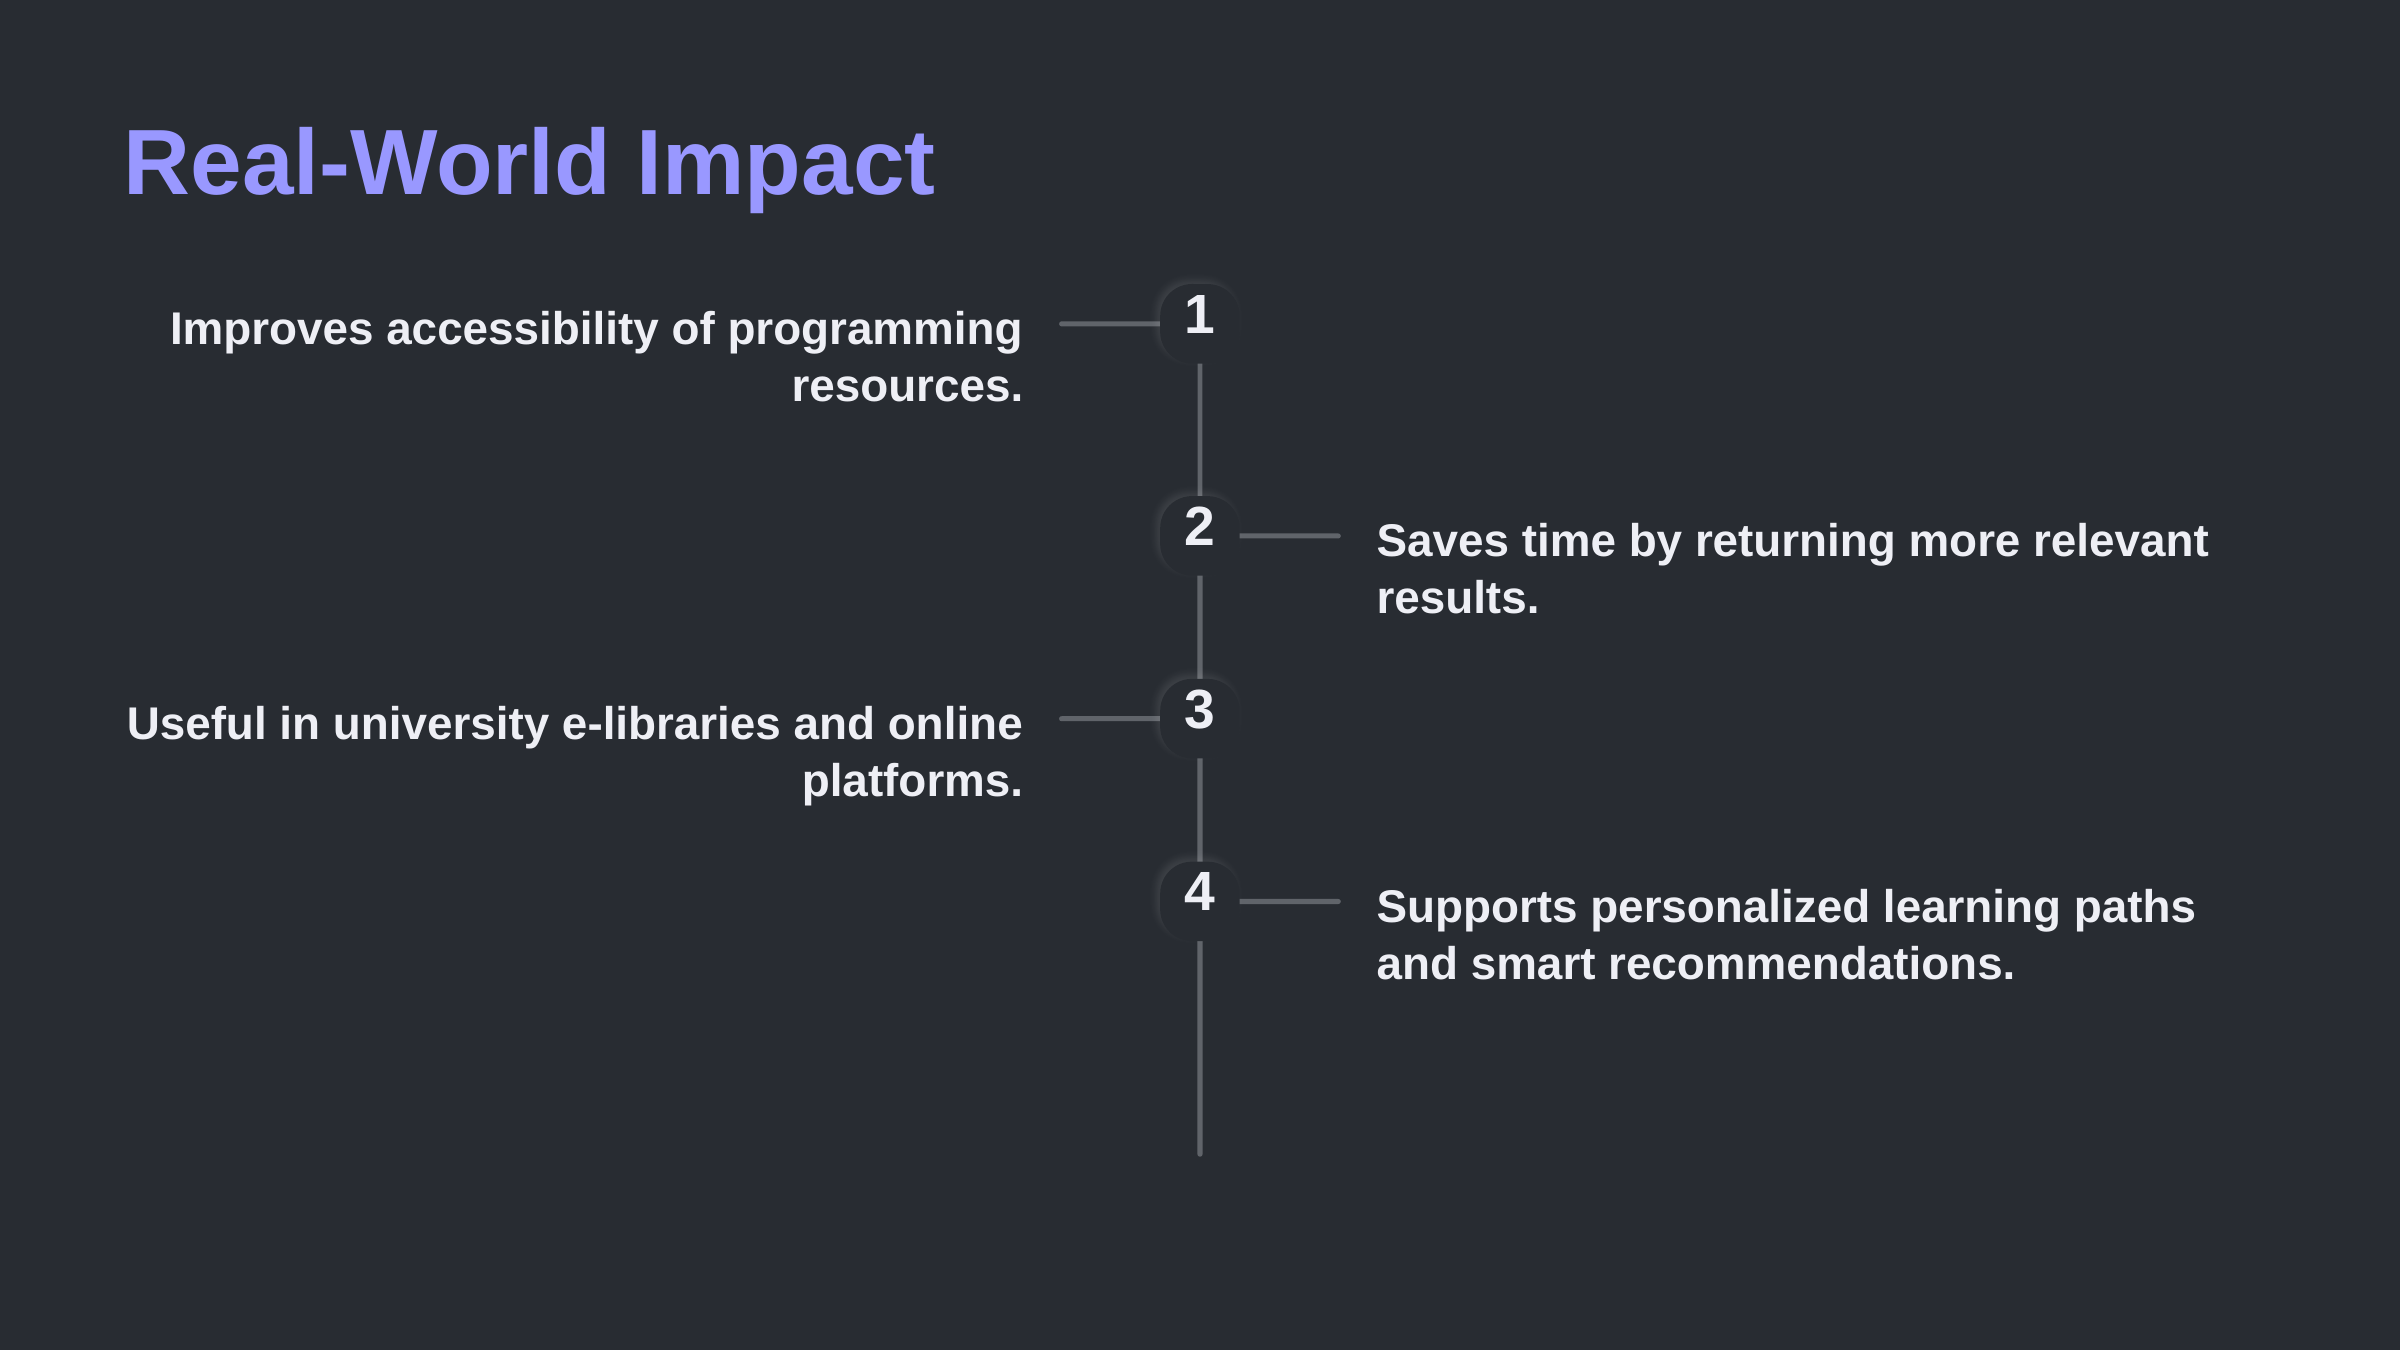

Real-World Impact

1
Improves accessibility of programming resources.

2
Saves time by returning more relevant results.

3
Useful in university e-libraries and online platforms.

4
Supports personalized learning paths and smart recommendations.